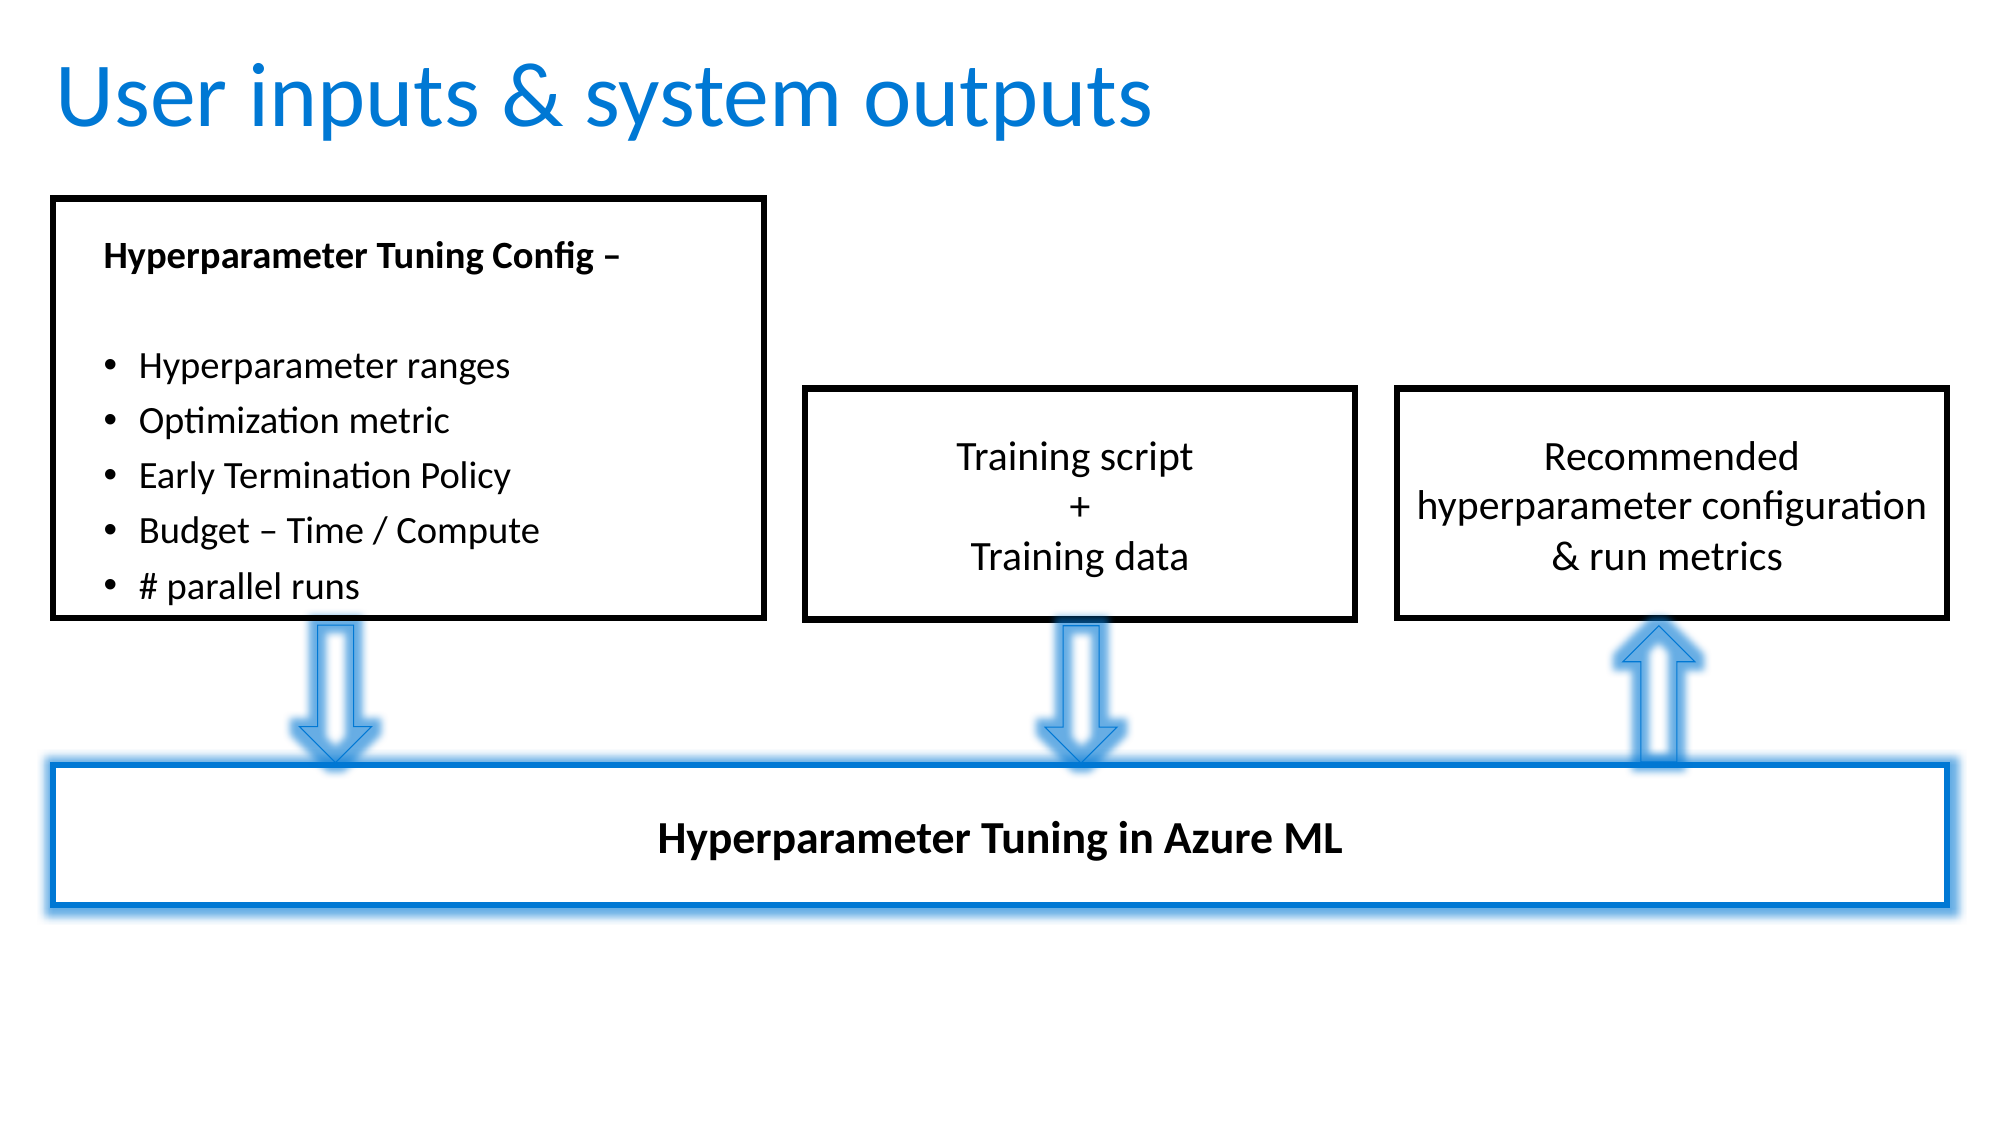

User inputs & system outputs

Hyperparameter Tuning Config –

Hyperparameter ranges
Optimization metric
Early Termination Policy
Budget – Time / Compute
# parallel runs
Training script
+
Training data
Recommended hyperparameter configuration & run metrics

Hyperparameter Tuning in Azure ML